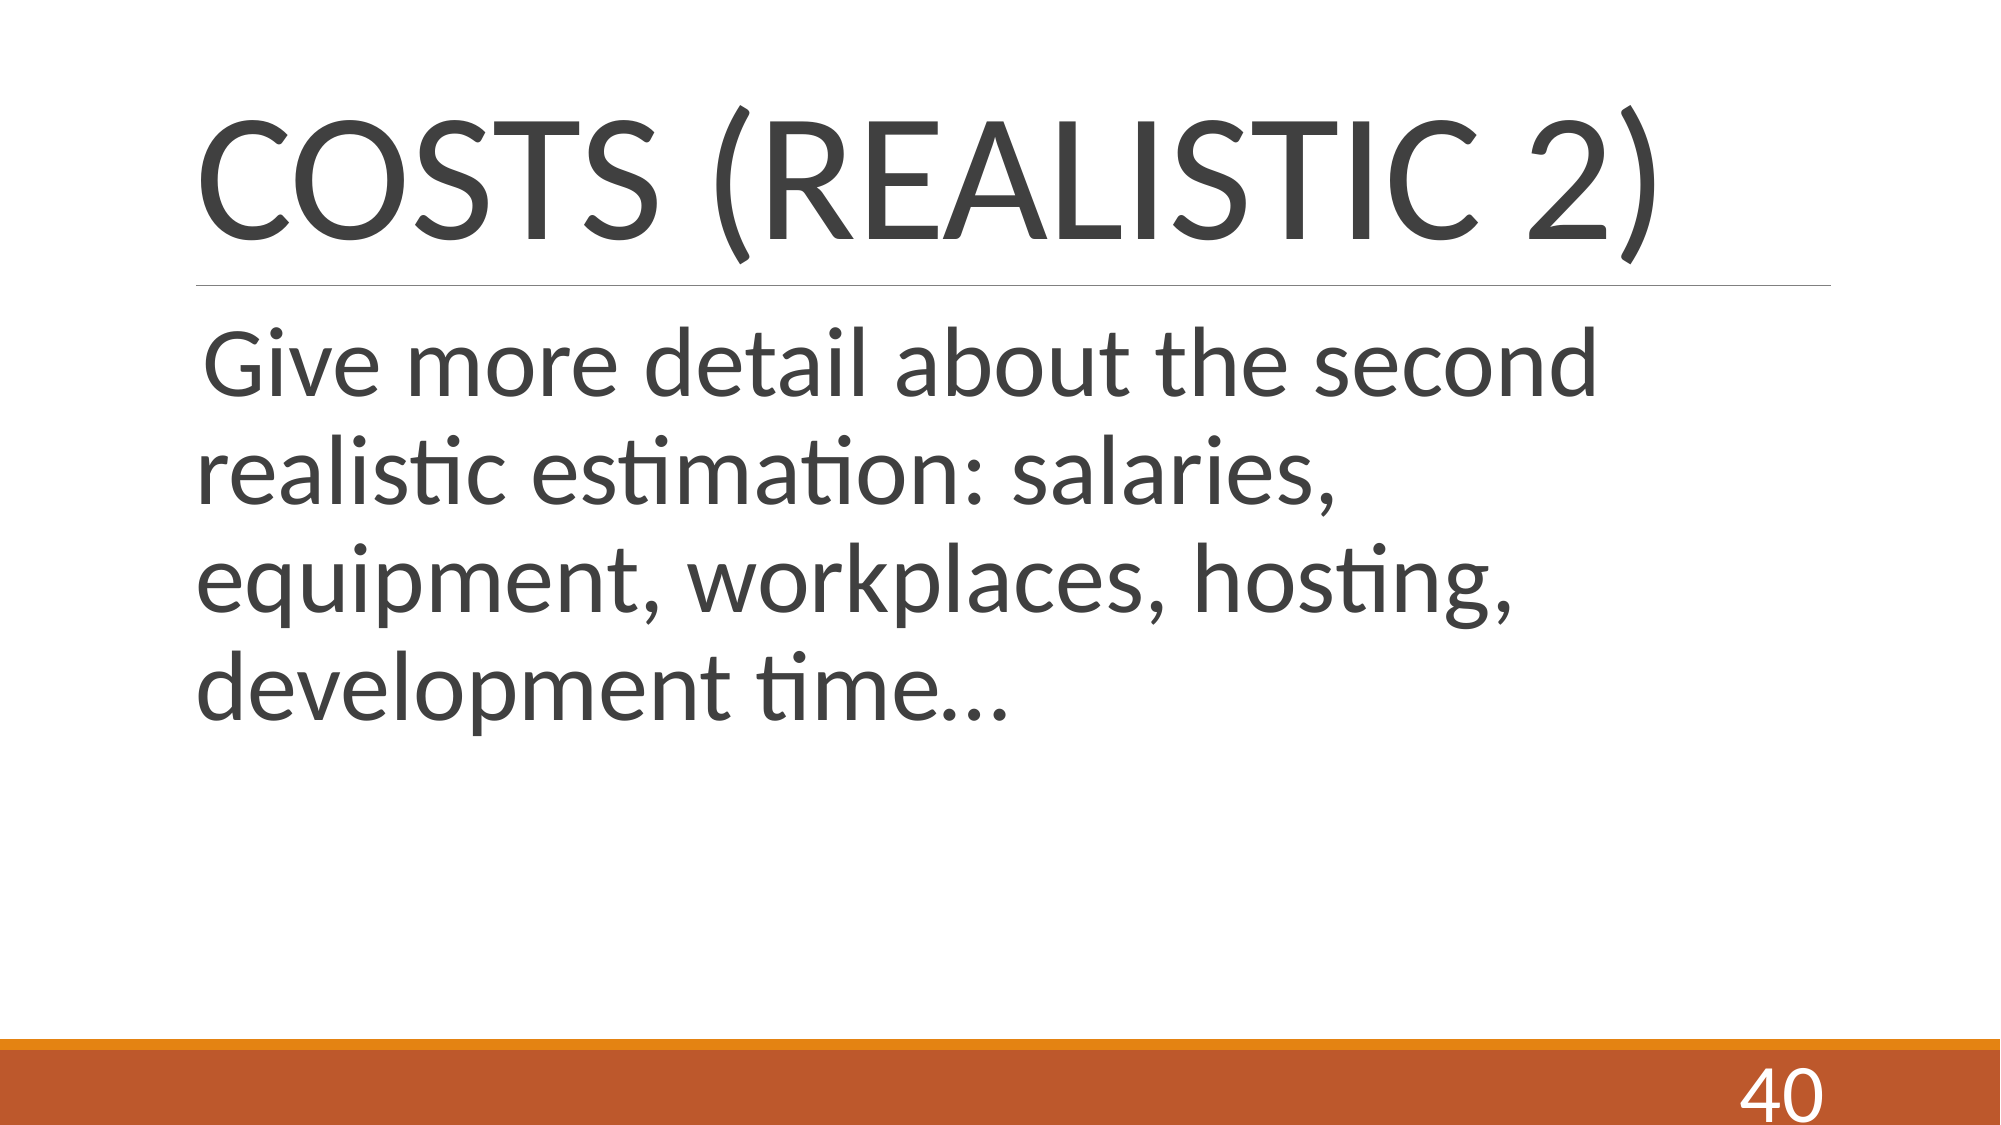

# COSTS (REALISTIC 2)
Give more detail about the second realistic estimation: salaries, equipment, workplaces, hosting, development time…
40